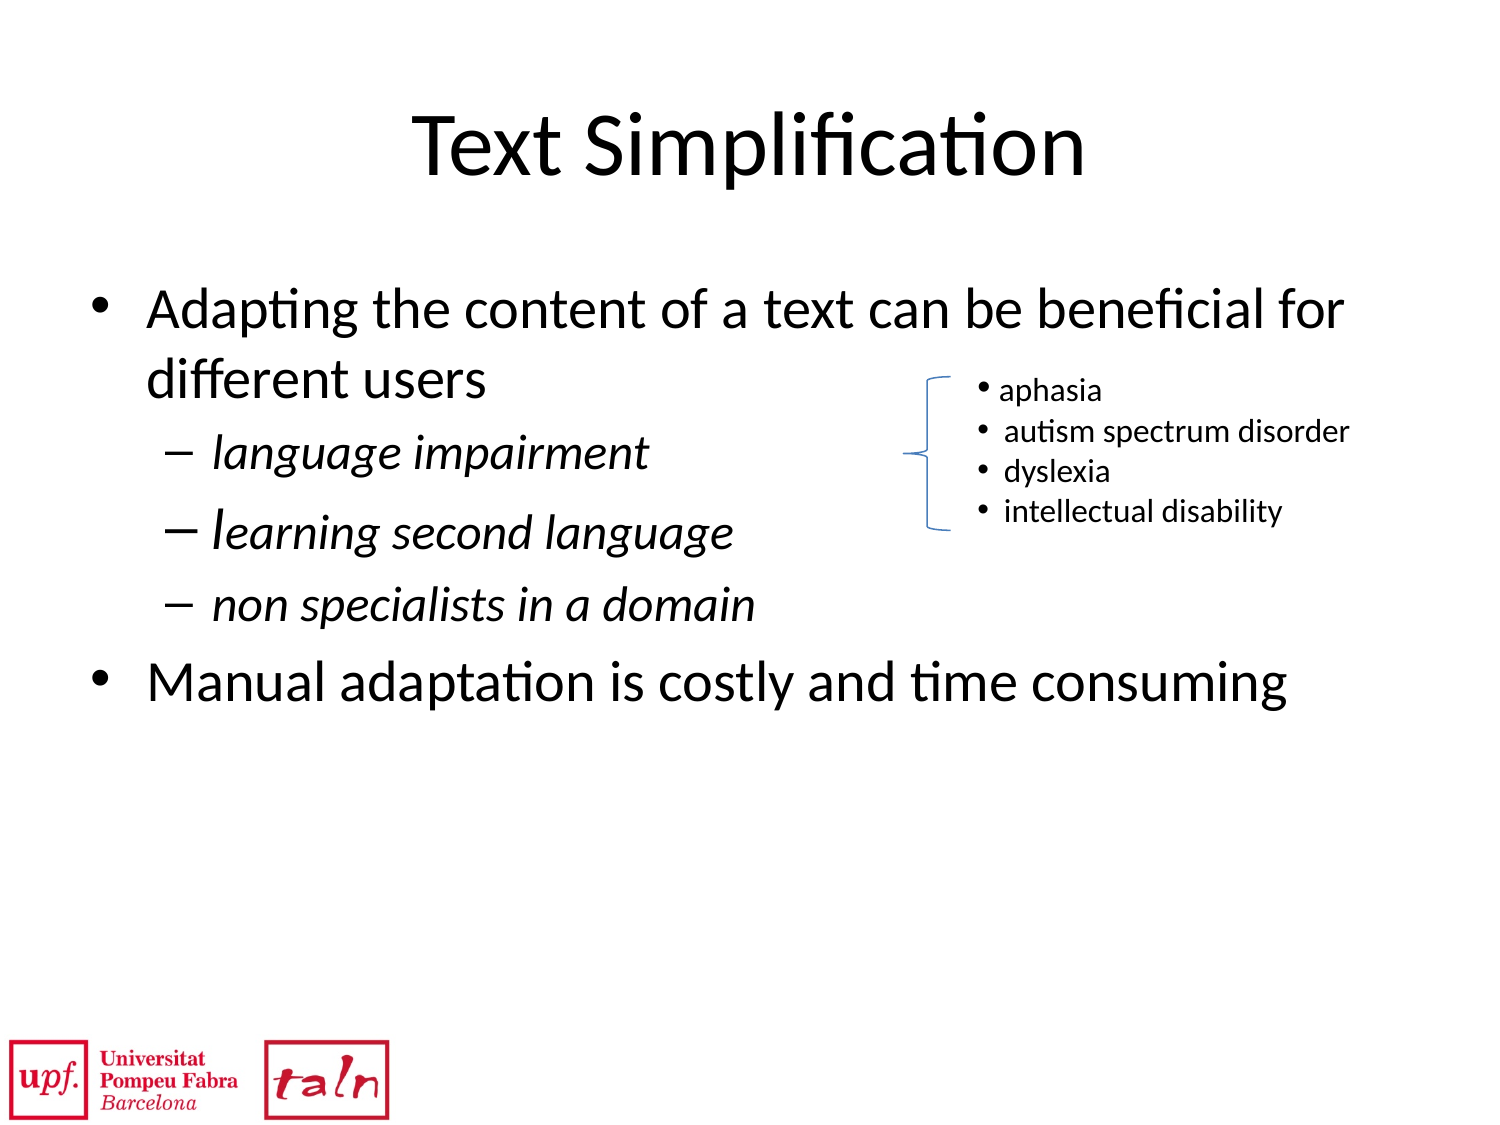

# Text Simplification
Adapting the content of a text can be beneficial for different users
language impairment
learning second language
non specialists in a domain
Manual adaptation is costly and time consuming

 aphasia
  autism spectrum disorder
  dyslexia
  intellectual disability